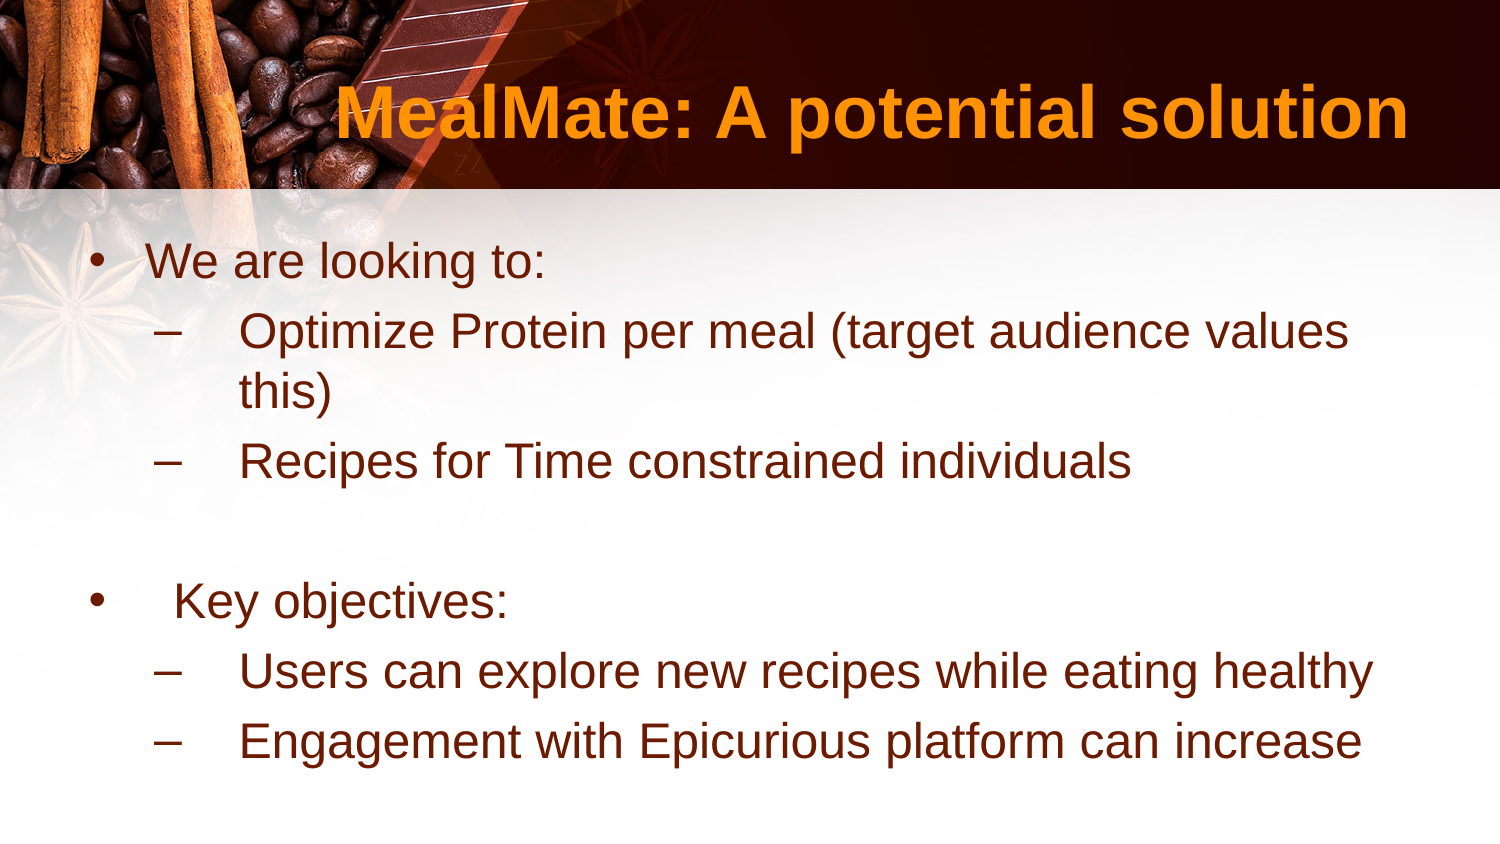

# MealMate: A potential solution
We are looking to:
Optimize Protein per meal (target audience values this)
Recipes for Time constrained individuals

Key objectives:
Users can explore new recipes while eating healthy
Engagement with Epicurious platform can increase